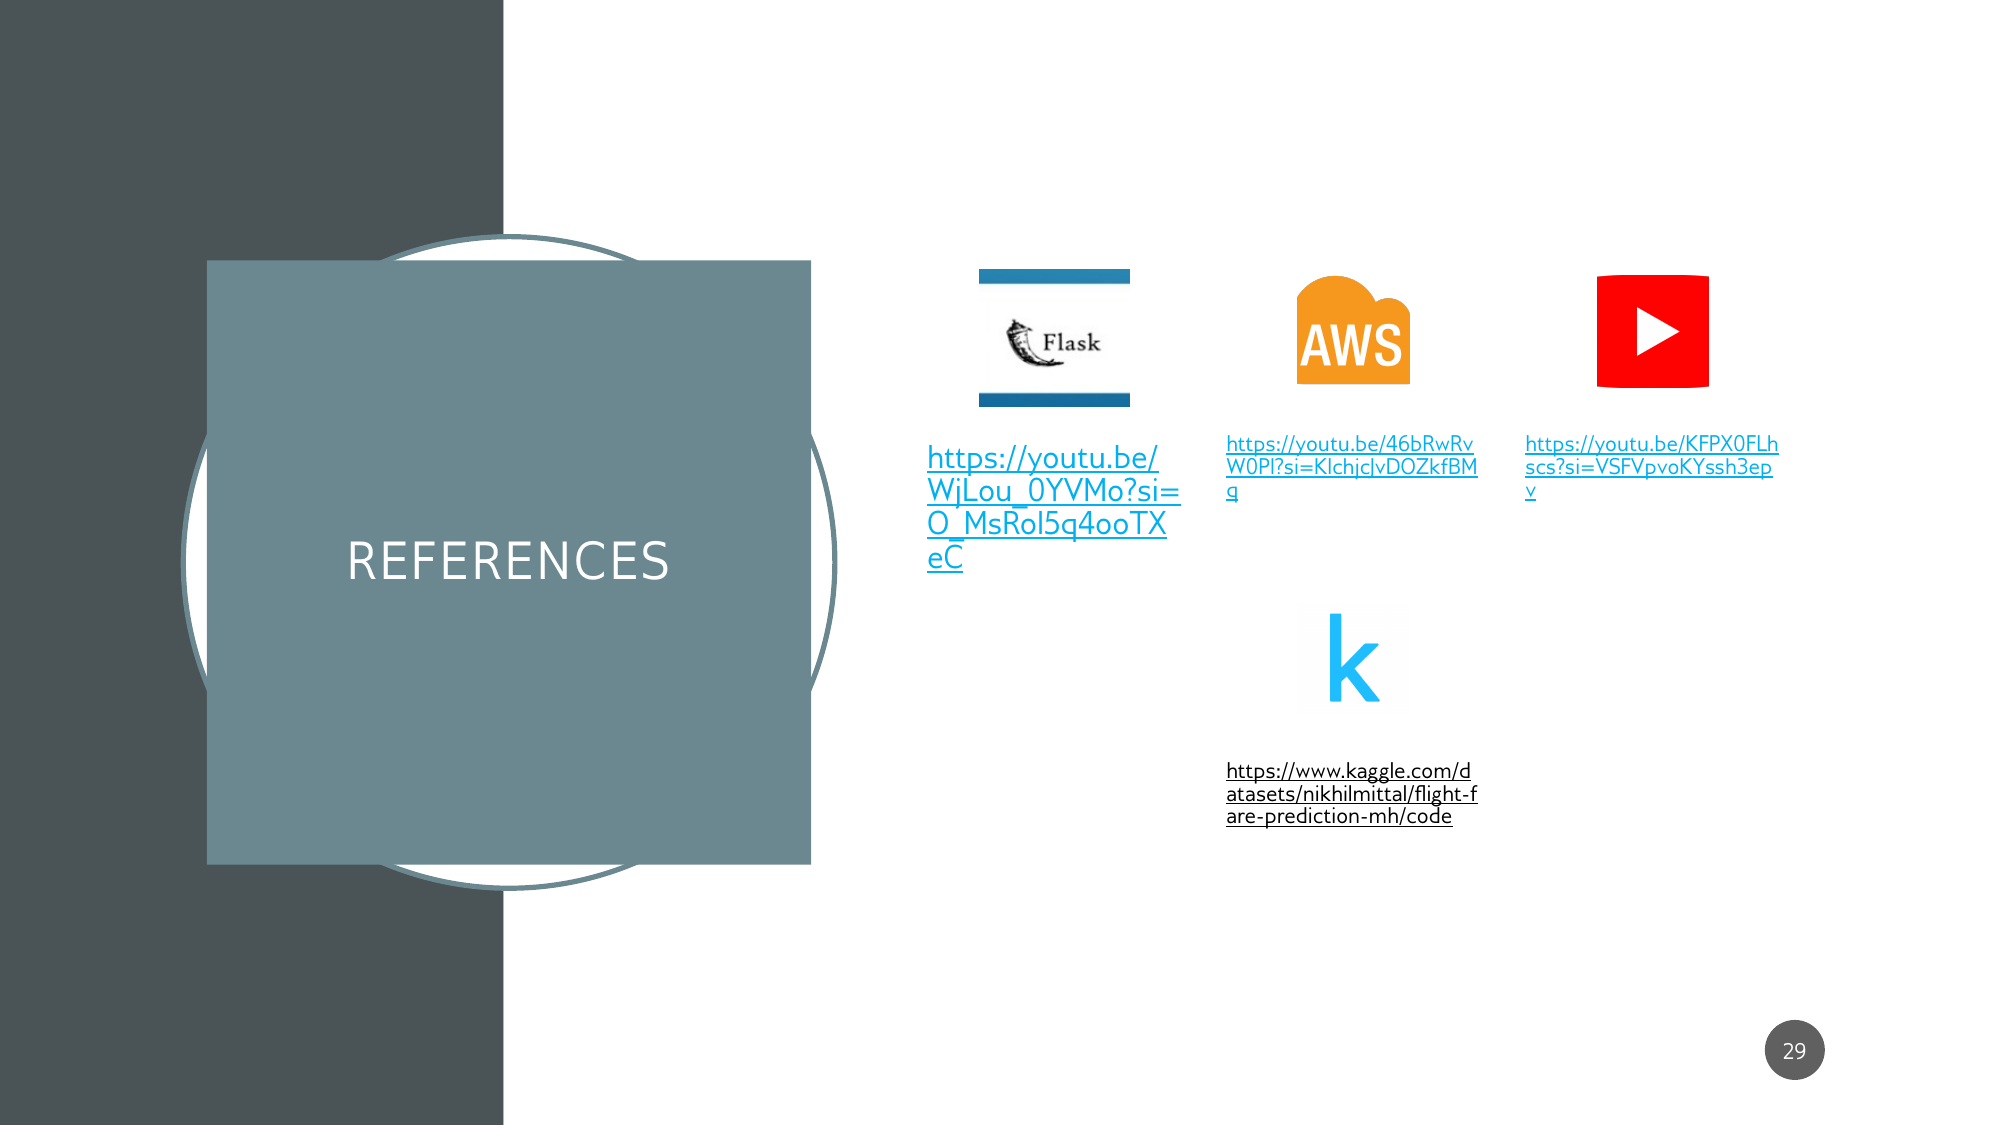

https://youtu.be/WjLou_0YVMo?si=O_MsRoI5q4ooTXeC
https://youtu.be/46bRwRvW0PI?si=KIchjcJvDOZkfBMq
https://youtu.be/KFPX0FLhscs?si=VSFVpvoKYssh3epv
https://www.kaggle.com/datasets/nikhilmittal/flight-fare-prediction-mh/code

# references
29